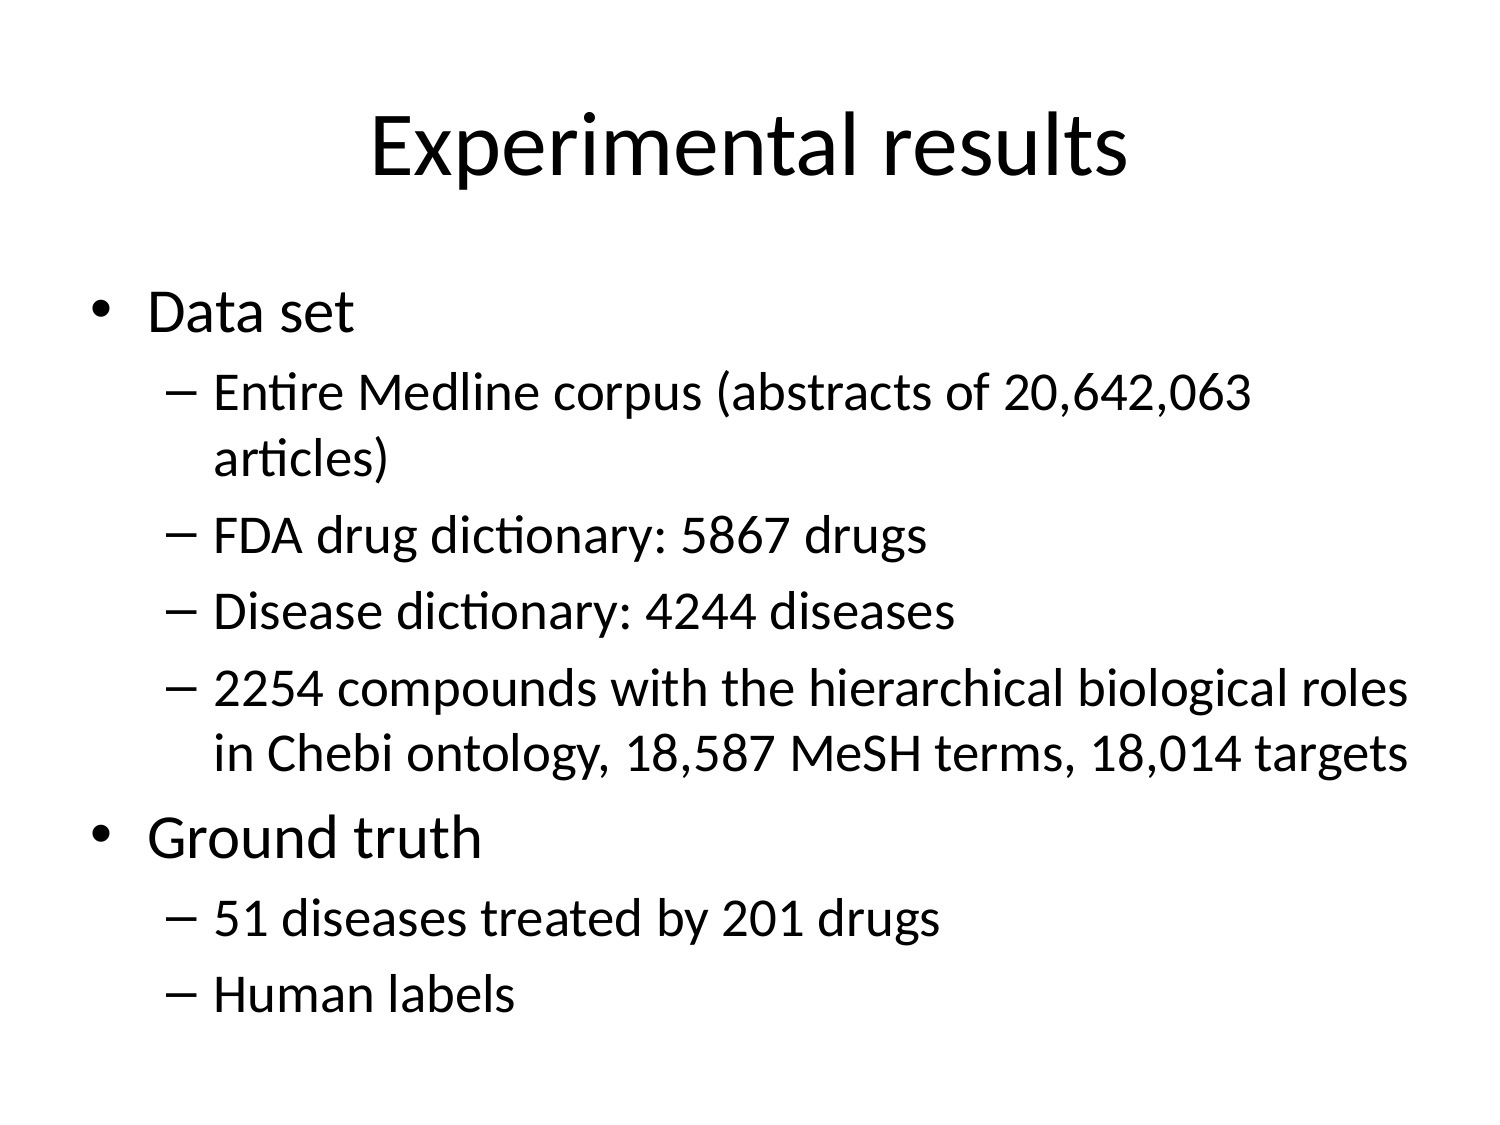

# Experimental results
Data set
Entire Medline corpus (abstracts of 20,642,063 articles)
FDA drug dictionary: 5867 drugs
Disease dictionary: 4244 diseases
2254 compounds with the hierarchical biological roles in Chebi ontology, 18,587 MeSH terms, 18,014 targets
Ground truth
51 diseases treated by 201 drugs
Human labels